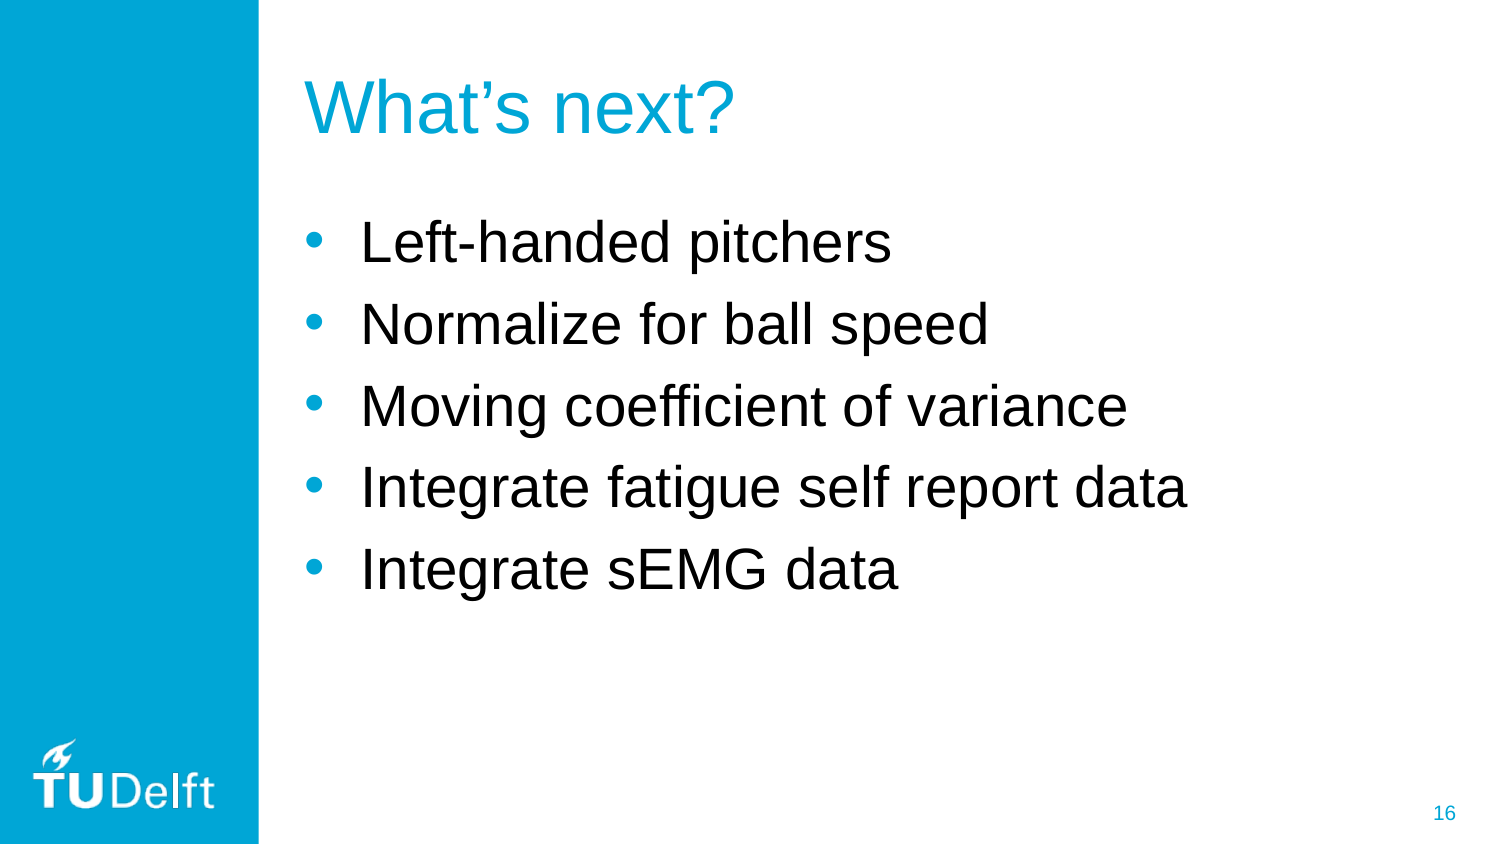

# What’s next?
Left-handed pitchers
Normalize for ball speed
Moving coefficient of variance
Integrate fatigue self report data
Integrate sEMG data